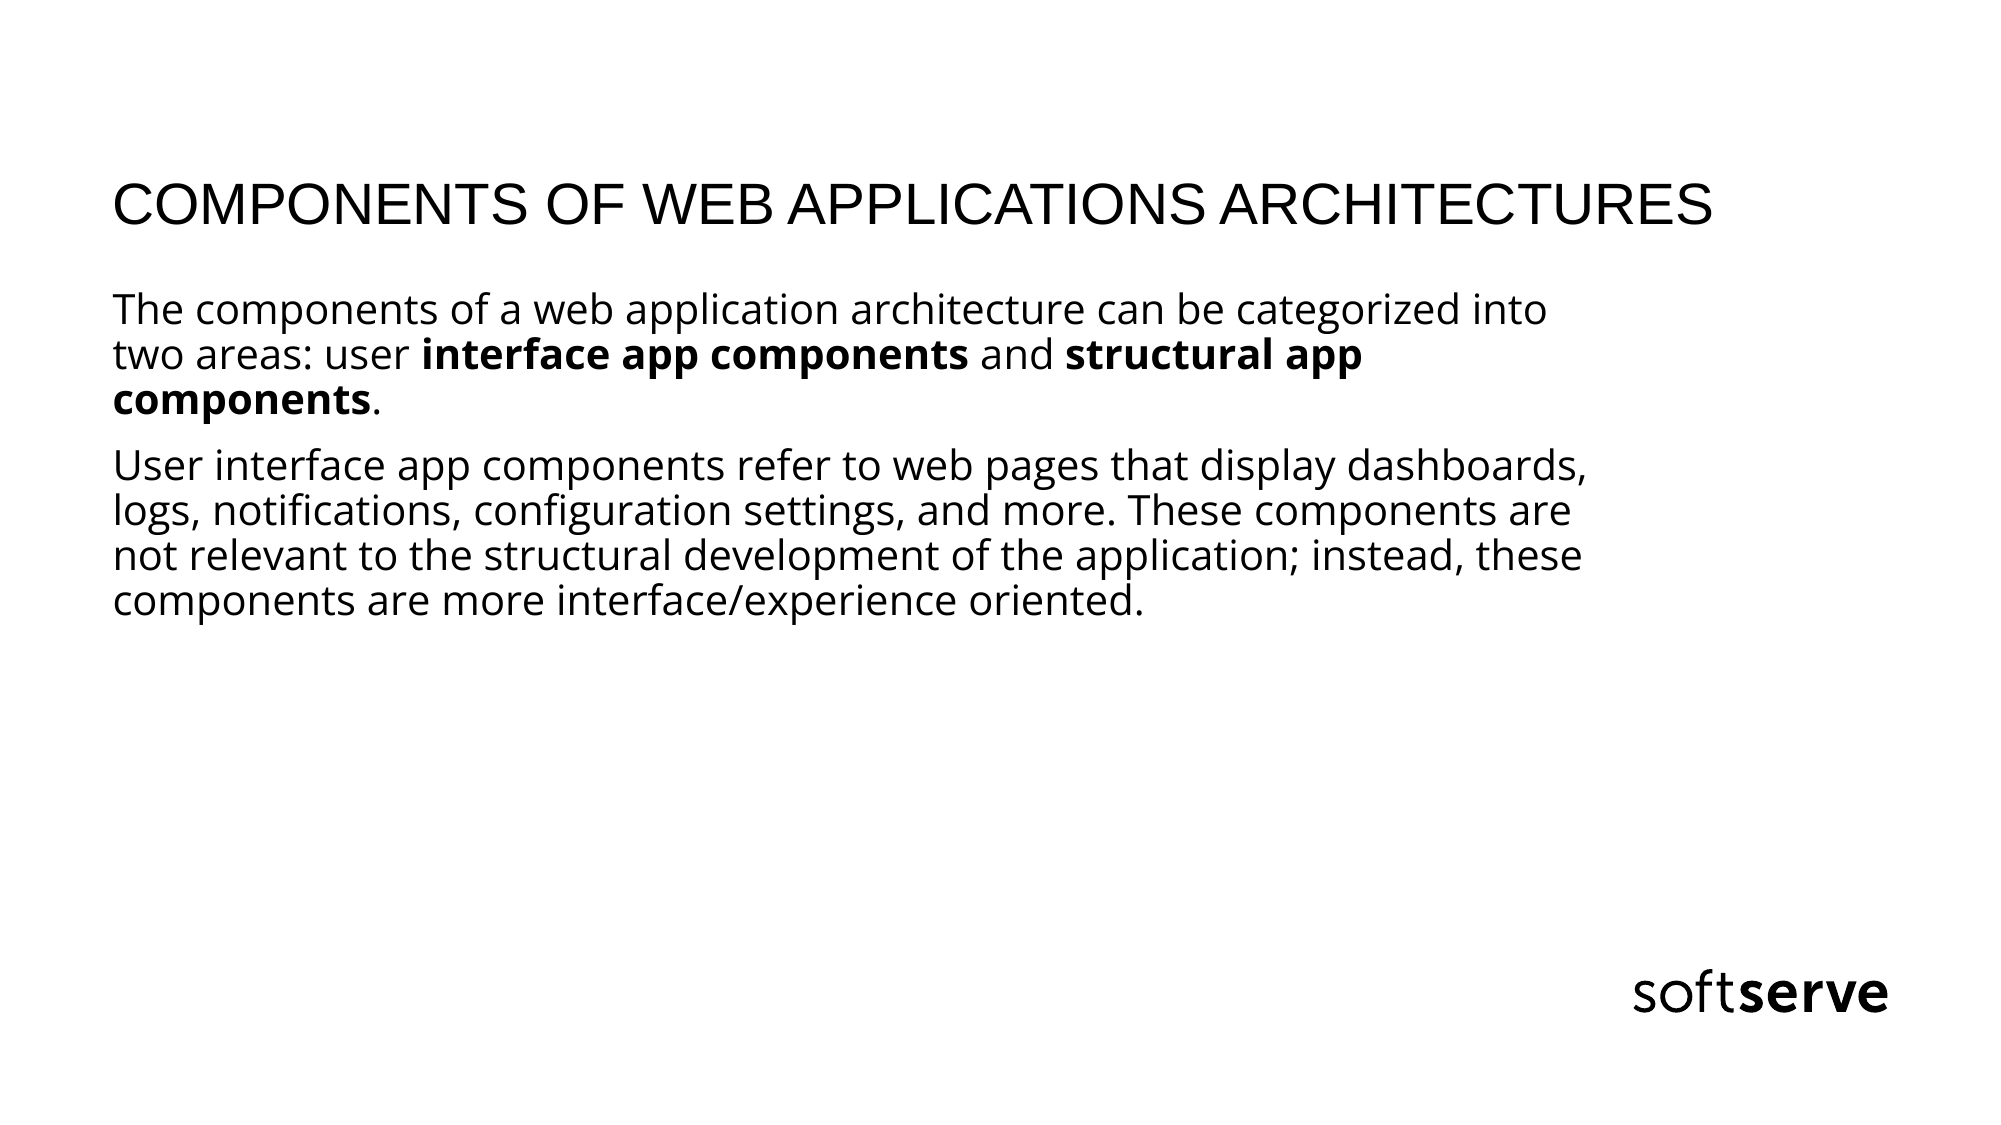

COMPONENTS OF WEB APPLICATIONS ARCHITECTURES
The components of a web application architecture can be categorized into two areas: user interface app components and structural app components.
User interface app components refer to web pages that display dashboards, logs, notifications, configuration settings, and more. These components are not relevant to the structural development of the application; instead, these components are more interface/experience oriented.